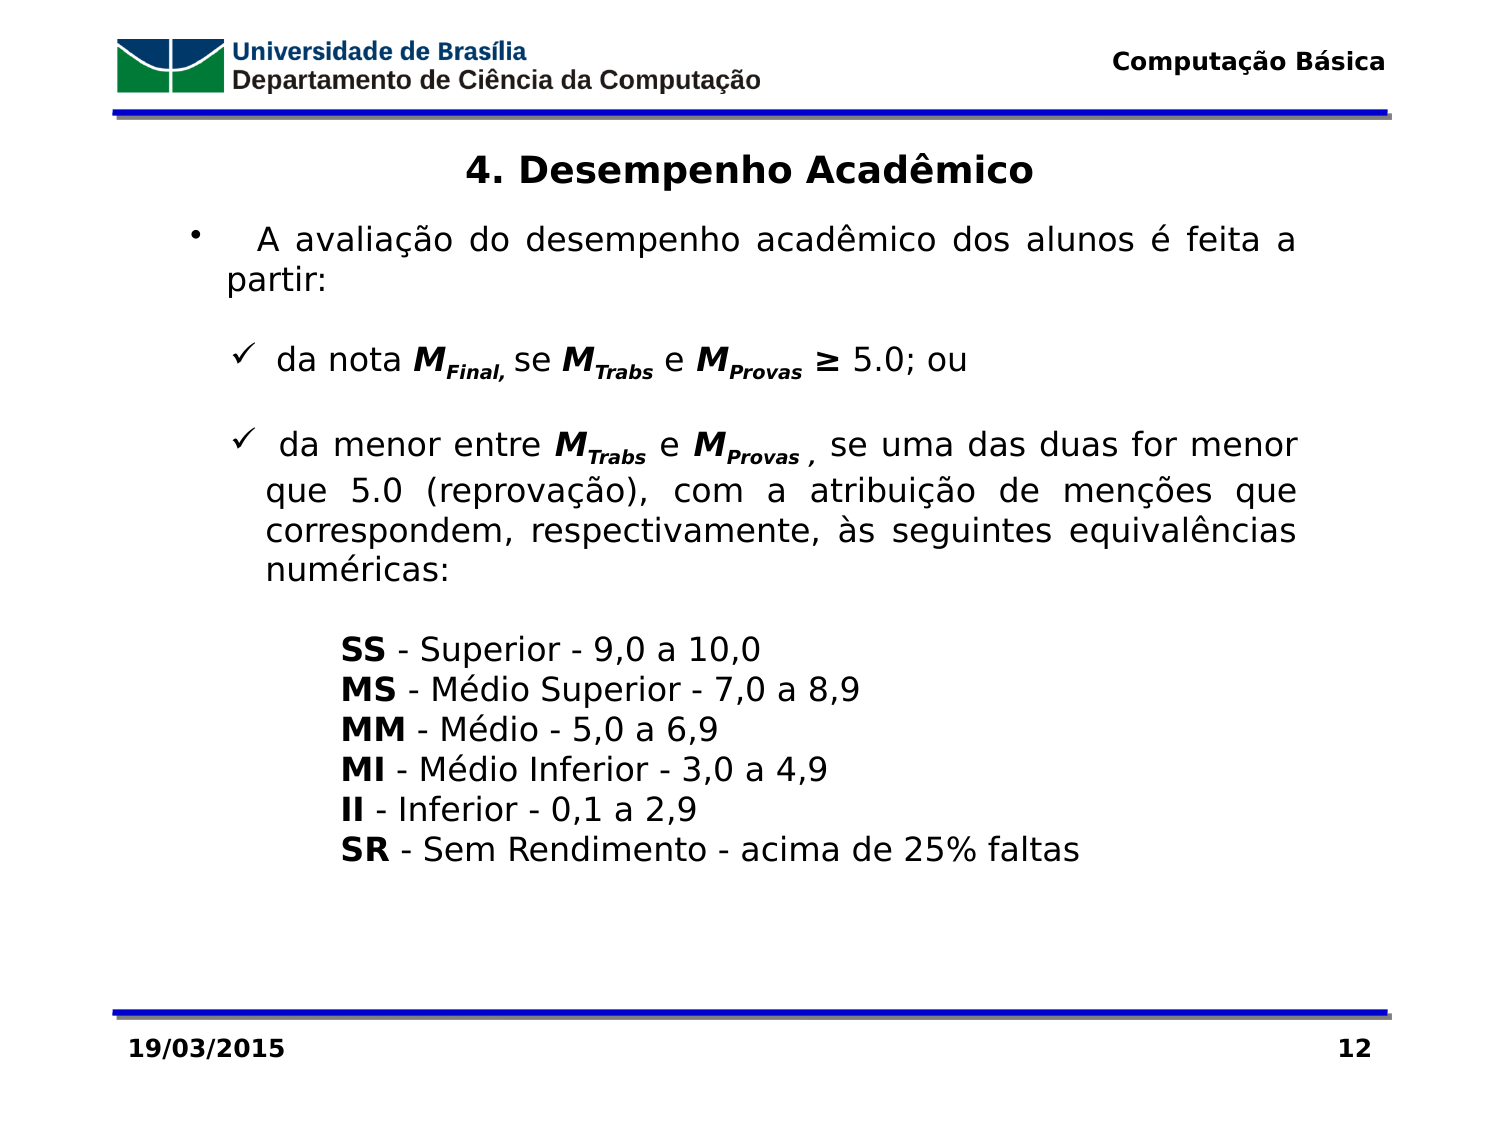

4. Desempenho Acadêmico
  A avaliação do desempenho acadêmico dos alunos é feita a partir:

 da nota MFinal, se MTrabs e MProvas ≥ 5.0; ou

 da menor entre MTrabs e MProvas , se uma das duas for menor que 5.0 (reprovação), com a atribuição de menções que correspondem, respectivamente, às seguintes equivalências numéricas:

SS - Superior - 9,0 a 10,0
MS - Médio Superior - 7,0 a 8,9
MM - Médio - 5,0 a 6,9
MI - Médio Inferior - 3,0 a 4,9
II - Inferior - 0,1 a 2,9
SR - Sem Rendimento - acima de 25% faltas
19/03/2015
12